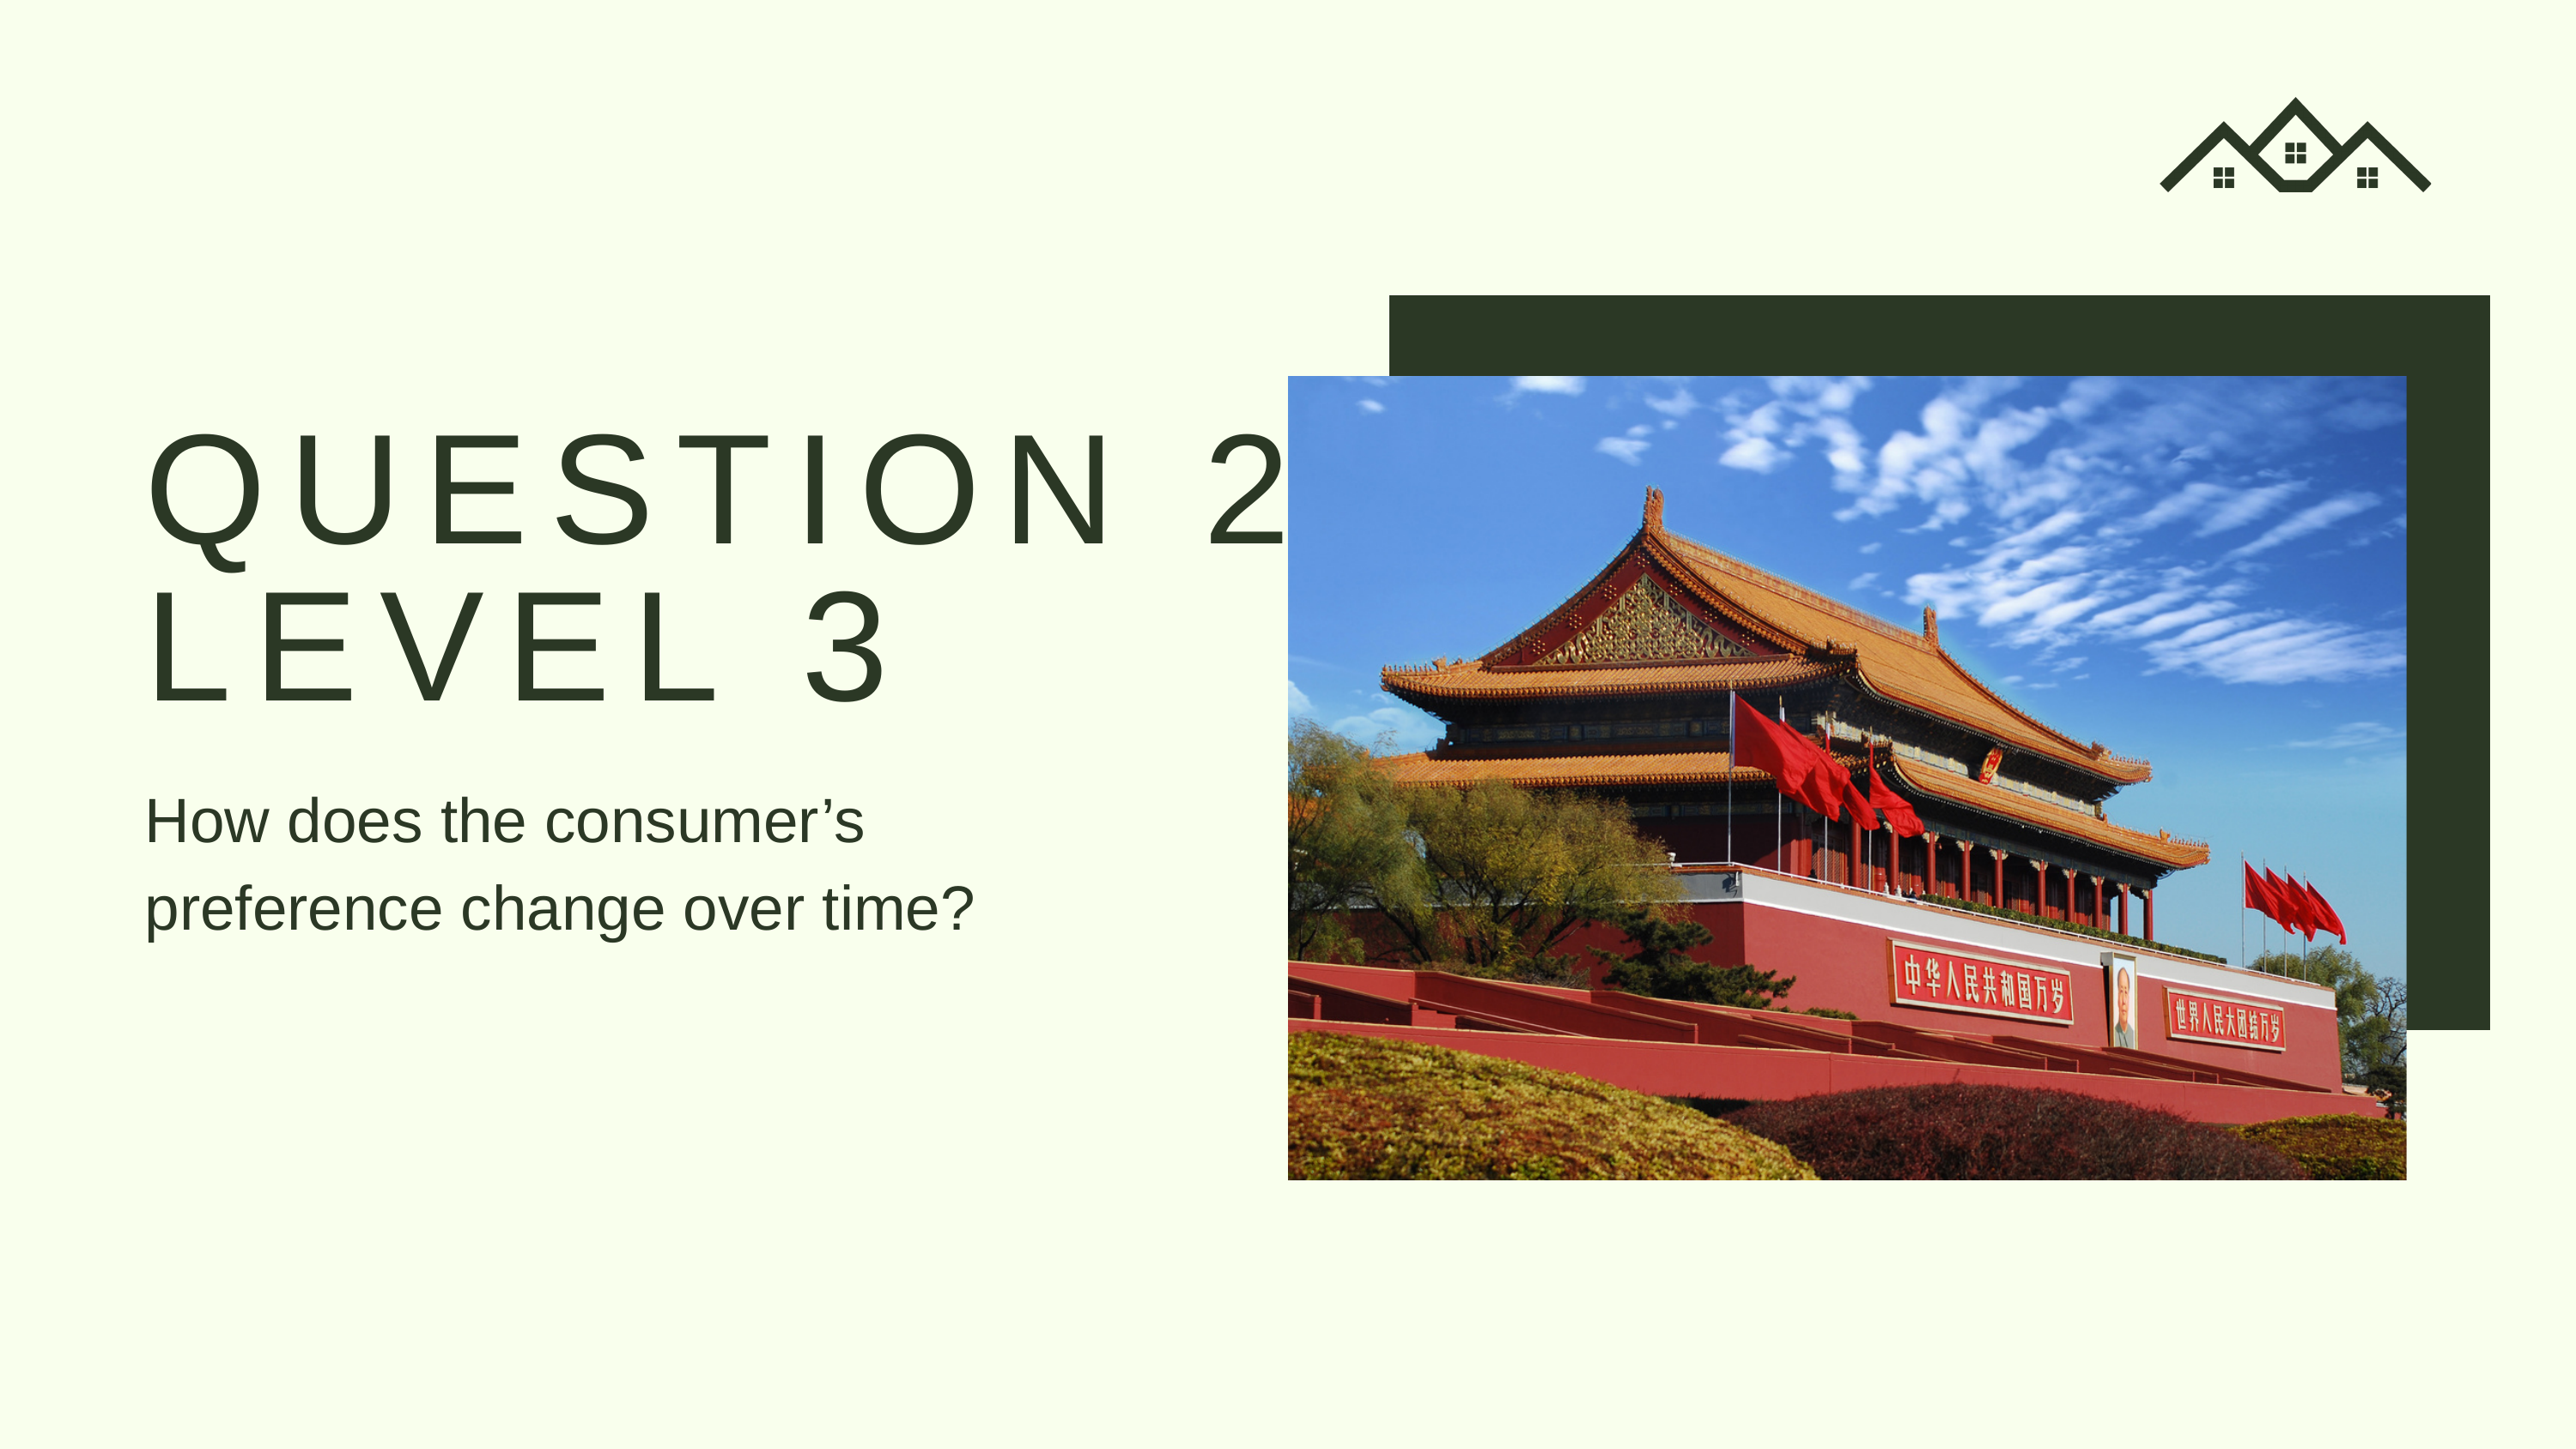

QUESTION 2
LEVEL 3
How does the consumer’s preference change over time?